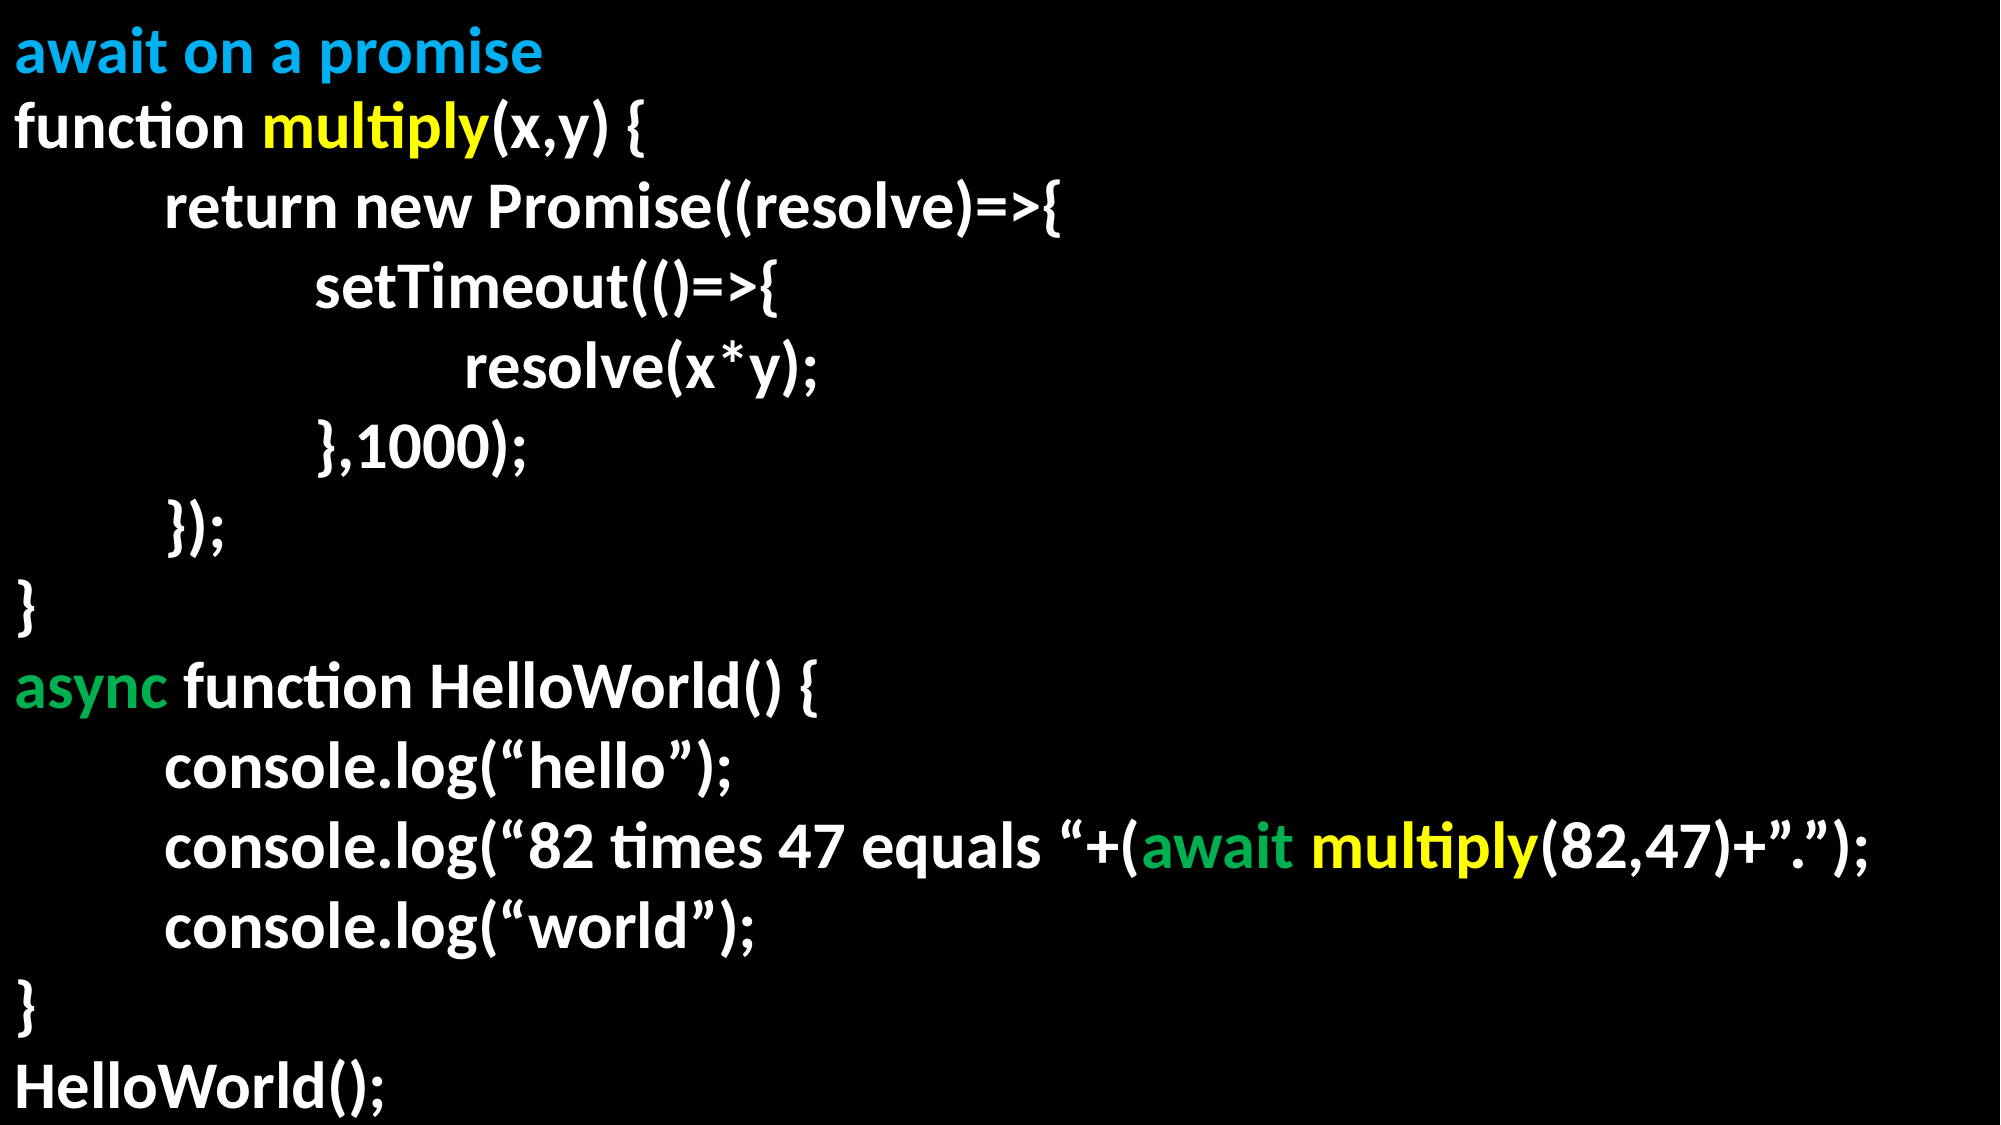

await on a promise
function multiply(x,y) {
	return new Promise((resolve)=>{
		setTimeout(()=>{
			resolve(x*y);
		},1000);
	});
}
async function HelloWorld() {
	console.log(“hello”);
	console.log(“82 times 47 equals “+(await multiply(82,47)+”.”);
	console.log(“world”);
}
HelloWorld();